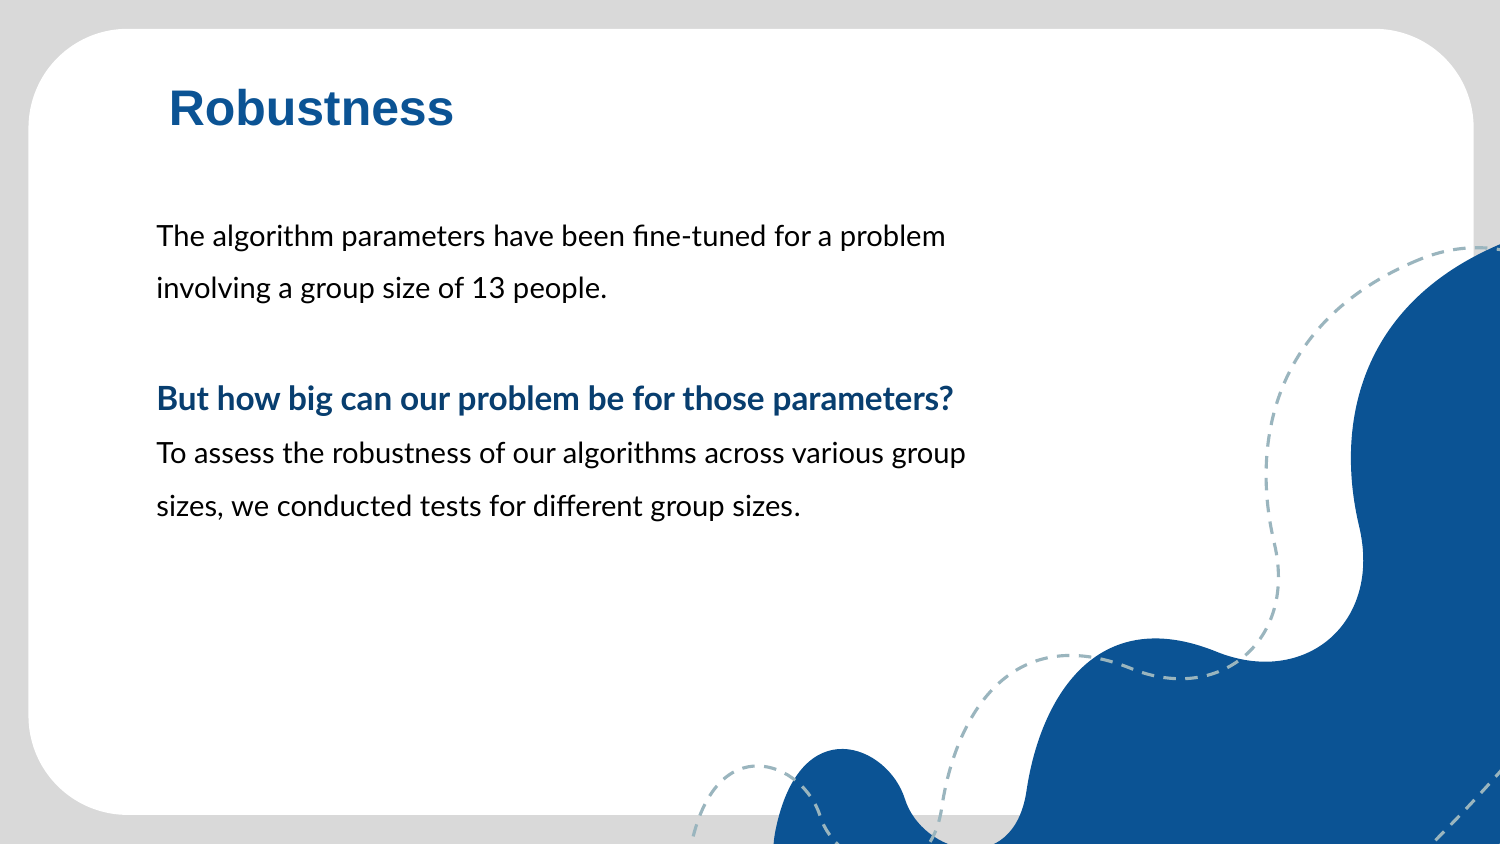

Robustness
The algorithm parameters have been fine-tuned for a problem involving a group size of 13 people.

But how big can our problem be for those parameters?
To assess the robustness of our algorithms across various group sizes, we conducted tests for different group sizes.